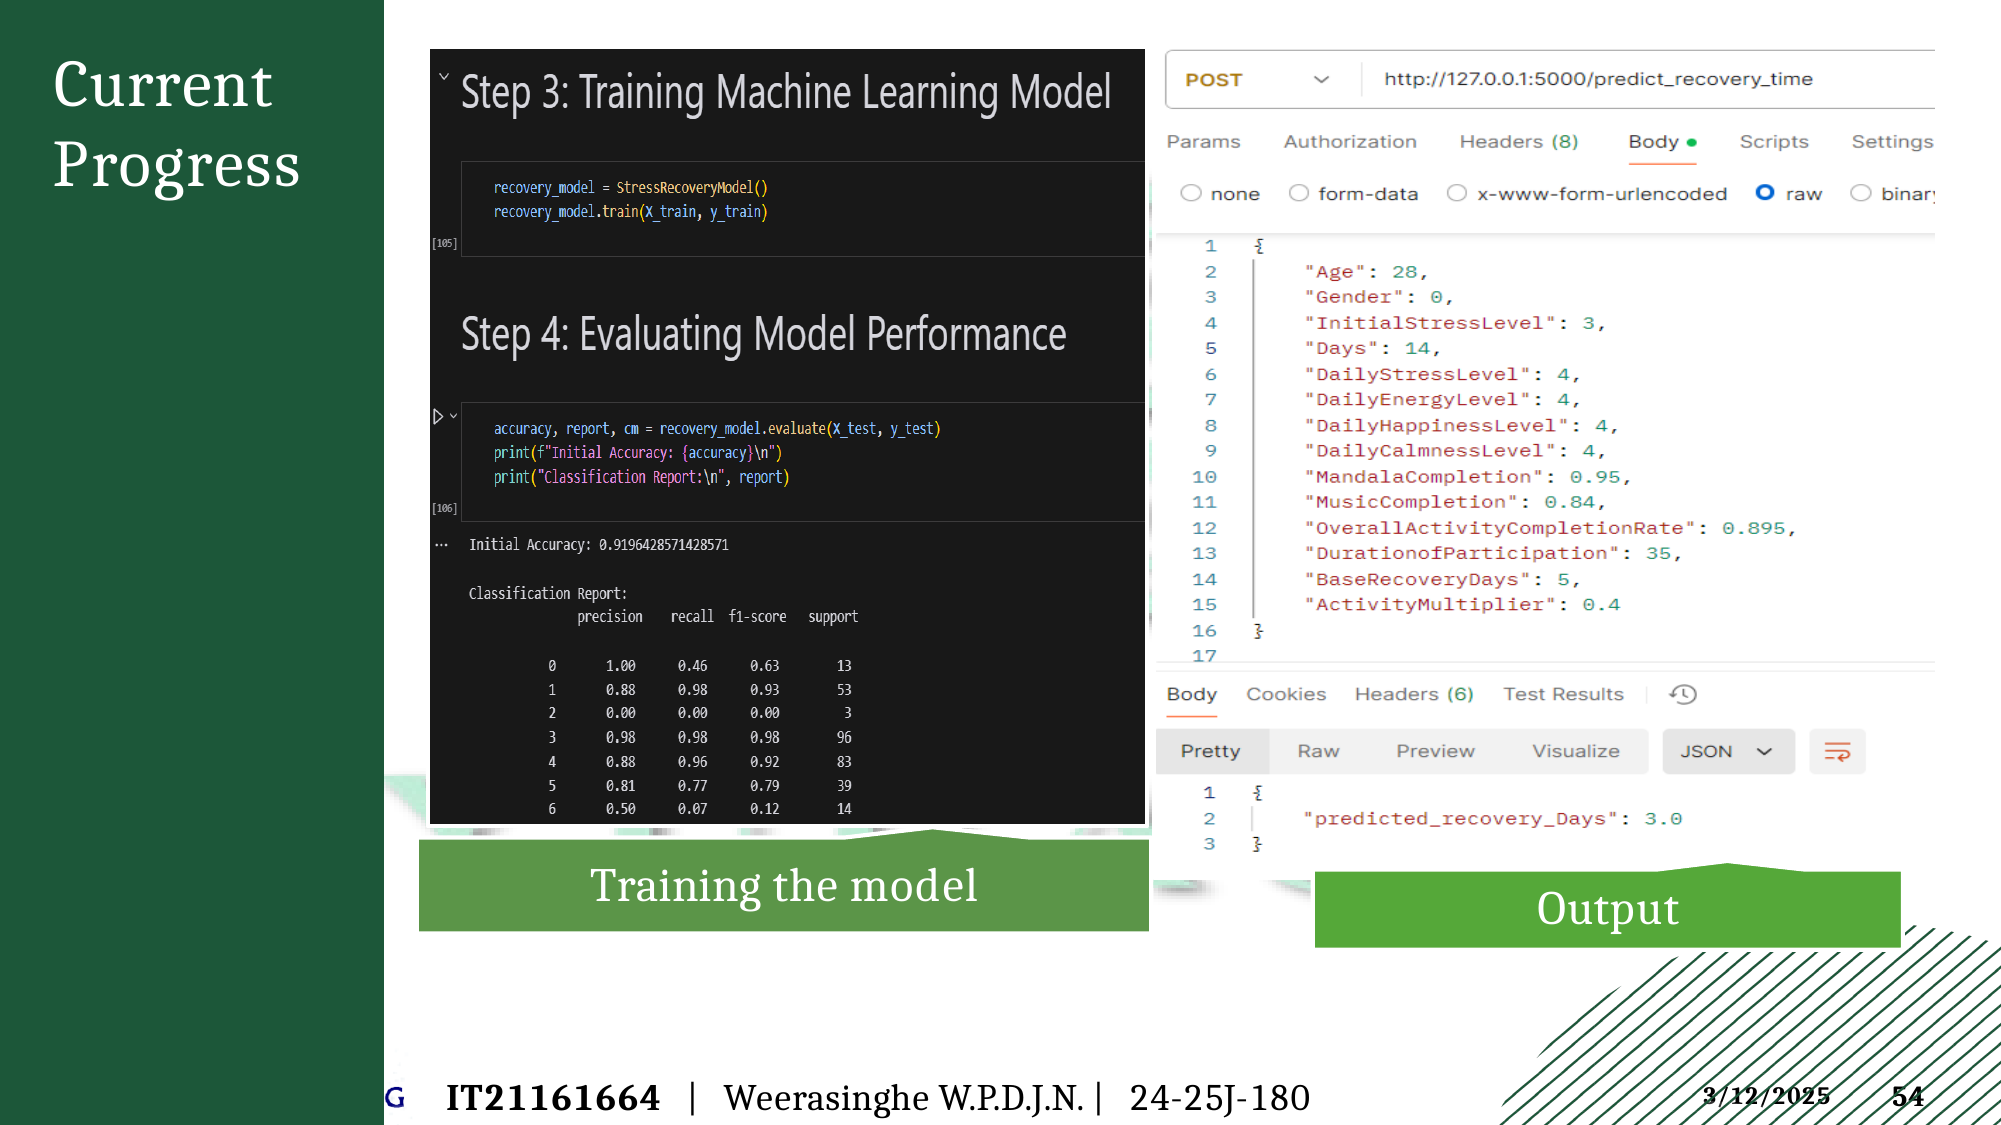

Current Progress
Training the model
Output

IT21161664   |   Weerasinghe W.P.D.J.N. |   24-25J-180